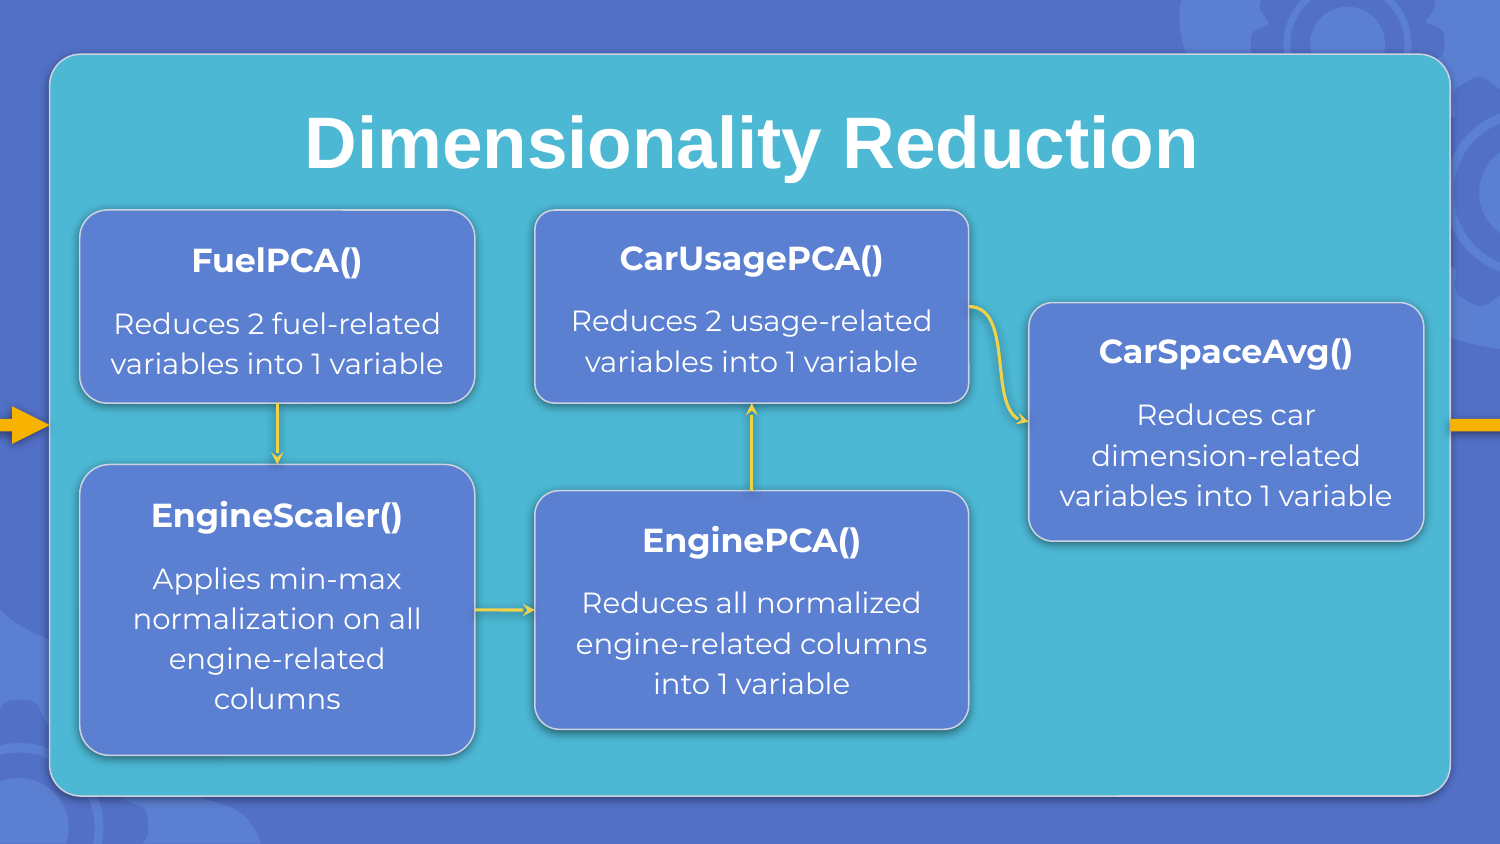

Dimensionality Reduction
FuelPCA()
Reduces 2 fuel-related variables into 1 variable
CarUsagePCA()
Reduces 2 usage-related variables into 1 variable
CarSpaceAvg()
Reduces car dimension-related variables into 1 variable
EngineScaler()
Applies min-max normalization on all engine-related columns
EnginePCA()
Reduces all normalized engine-related columns into 1 variable